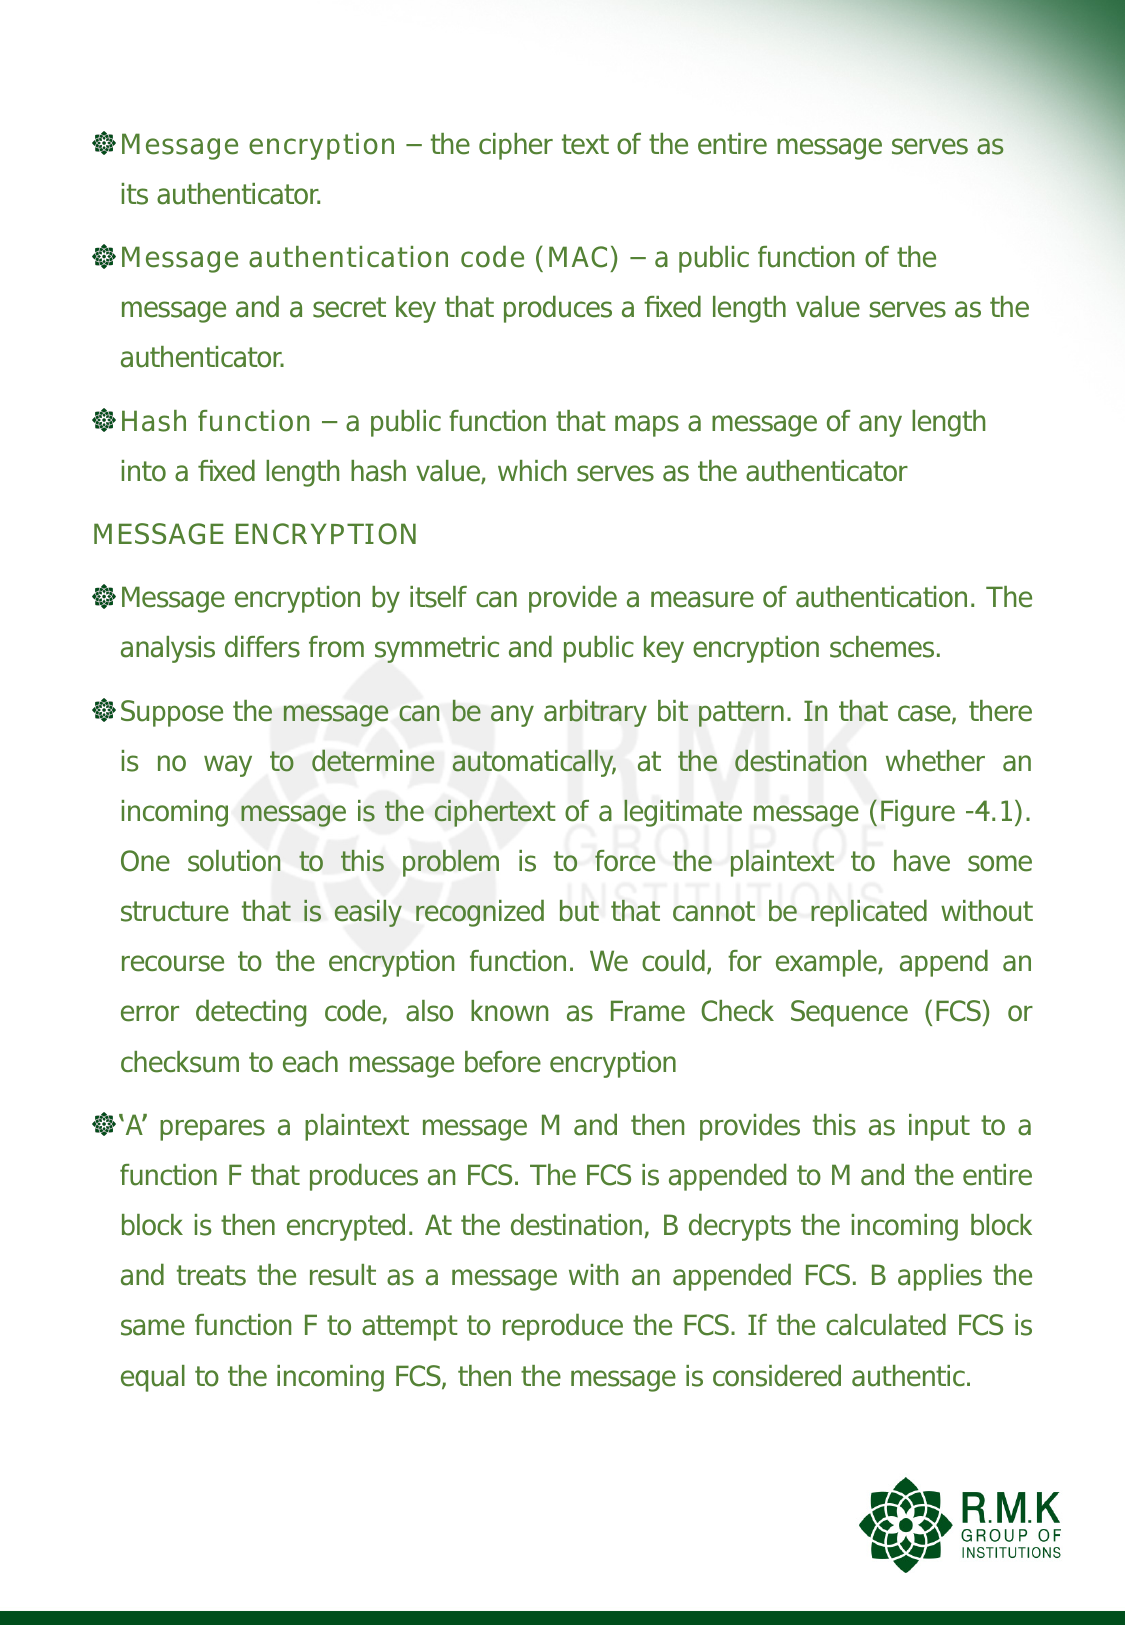

Message encryption – the cipher text of the entire message serves as its authenticator.
Message authentication code (MAC) – a public function of the message and a secret key that produces a fixed length value serves as the authenticator.
Hash function – a public function that maps a message of any length into a fixed length hash value, which serves as the authenticator
MESSAGE ENCRYPTION
Message encryption by itself can provide a measure of authentication. The analysis differs from symmetric and public key encryption schemes.
Suppose the message can be any arbitrary bit pattern. In that case, there is no way to determine automatically, at the destination whether an incoming message is the ciphertext of a legitimate message (Figure -4.1). One solution to this problem is to force the plaintext to have some structure that is easily recognized but that cannot be replicated without recourse to the encryption function. We could, for example, append an error detecting code, also known as Frame Check Sequence (FCS) or checksum to each message before encryption
‘A’ prepares a plaintext message M and then provides this as input to a function F that produces an FCS. The FCS is appended to M and the entire block is then encrypted. At the destination, B decrypts the incoming block and treats the result as a message with an appended FCS. B applies the same function F to attempt to reproduce the FCS. If the calculated FCS is equal to the incoming FCS, then the message is considered authentic.